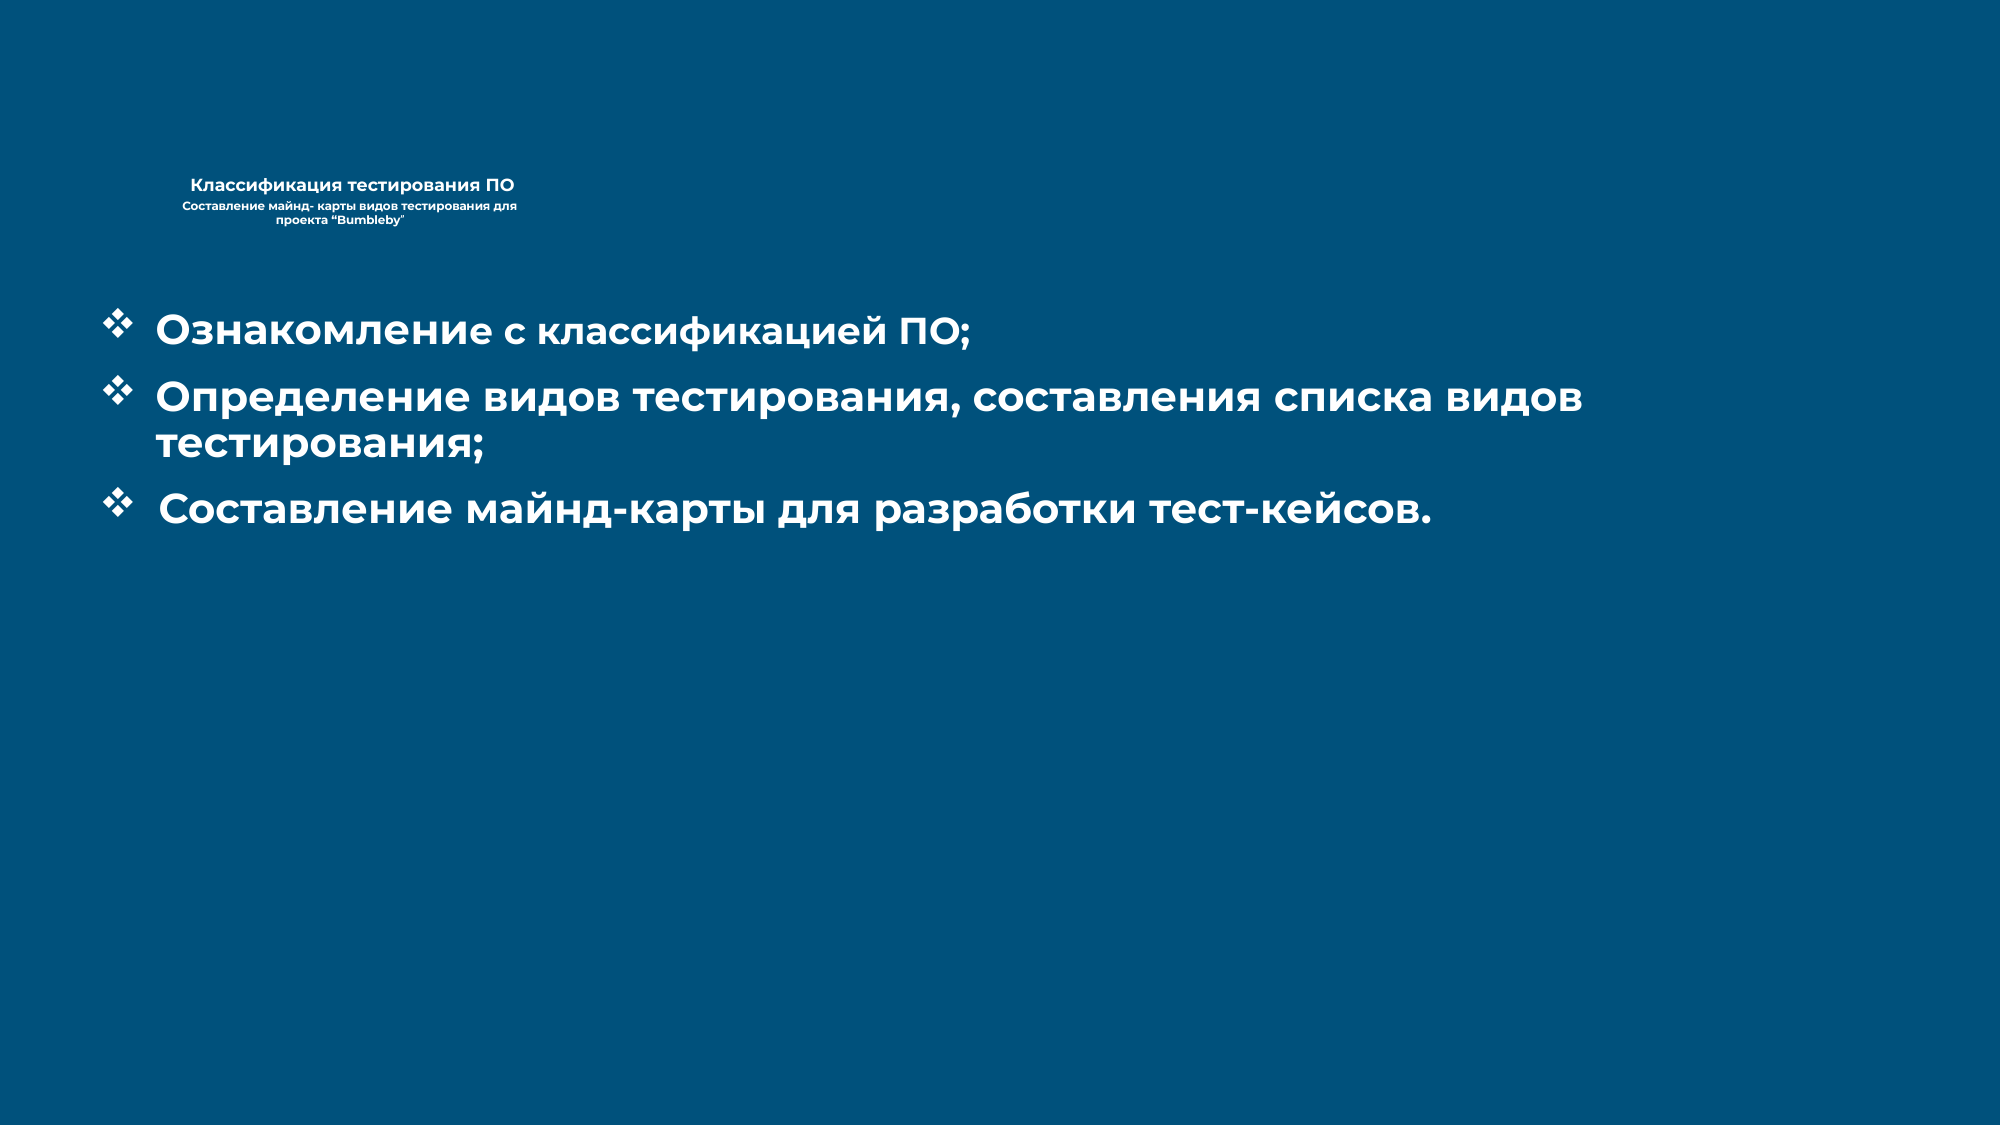

# Классификация тестирования ПО Составление майнд- карты видов тестирования для                                       проекта “Bumbleby”
Ознакомление с классификацией ПО;
Определение видов тестирования, составления списка видов тестирования;
Составление майнд-карты для разработки тест-кейсов.